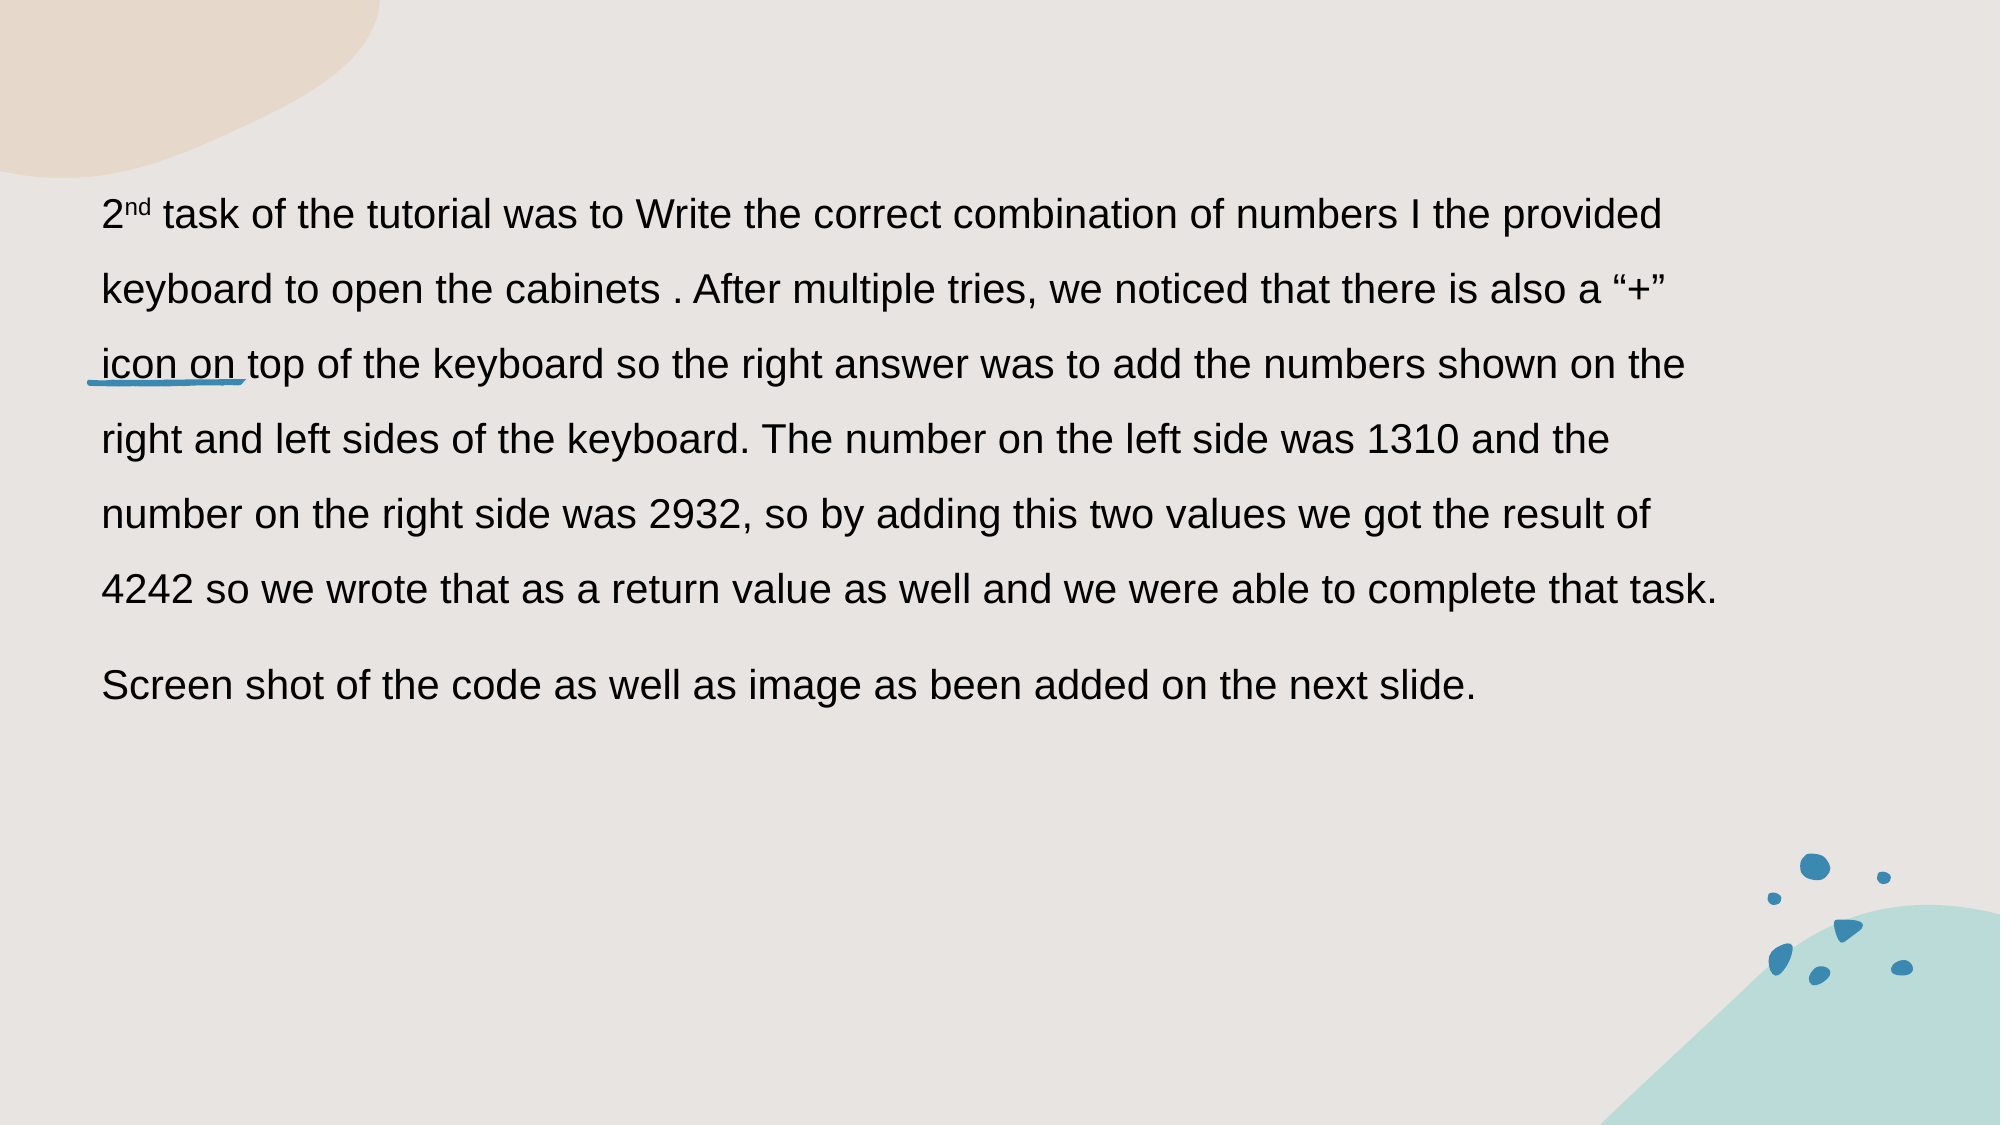

2nd task of the tutorial was to Write the correct combination of numbers I the provided keyboard to open the cabinets . After multiple tries, we noticed that there is also a “+”  icon on top of the keyboard so the right answer was to add the numbers shown on the right and left sides of the keyboard. The number on the left side was 1310 and the number on the right side was 2932, so by adding this two values we got the result of 4242 so we wrote that as a return value as well and we were able to complete that task.
Screen shot of the code as well as image as been added on the next slide.